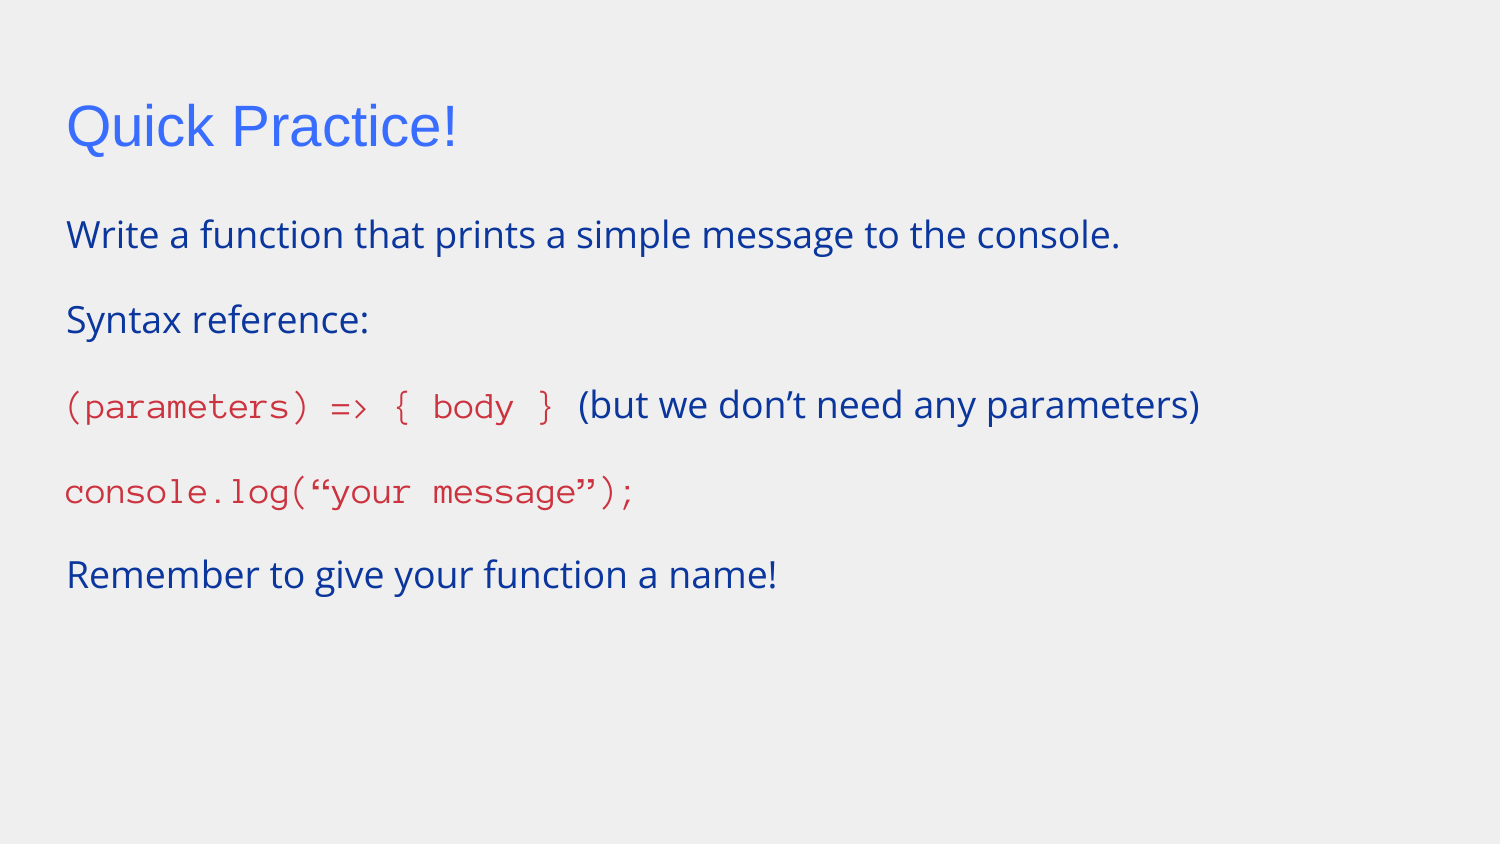

# Quick Practice!
Write a function that prints a simple message to the console.
Syntax reference:
(parameters) => { body } (but we don’t need any parameters)
console.log(“your message”);
Remember to give your function a name!